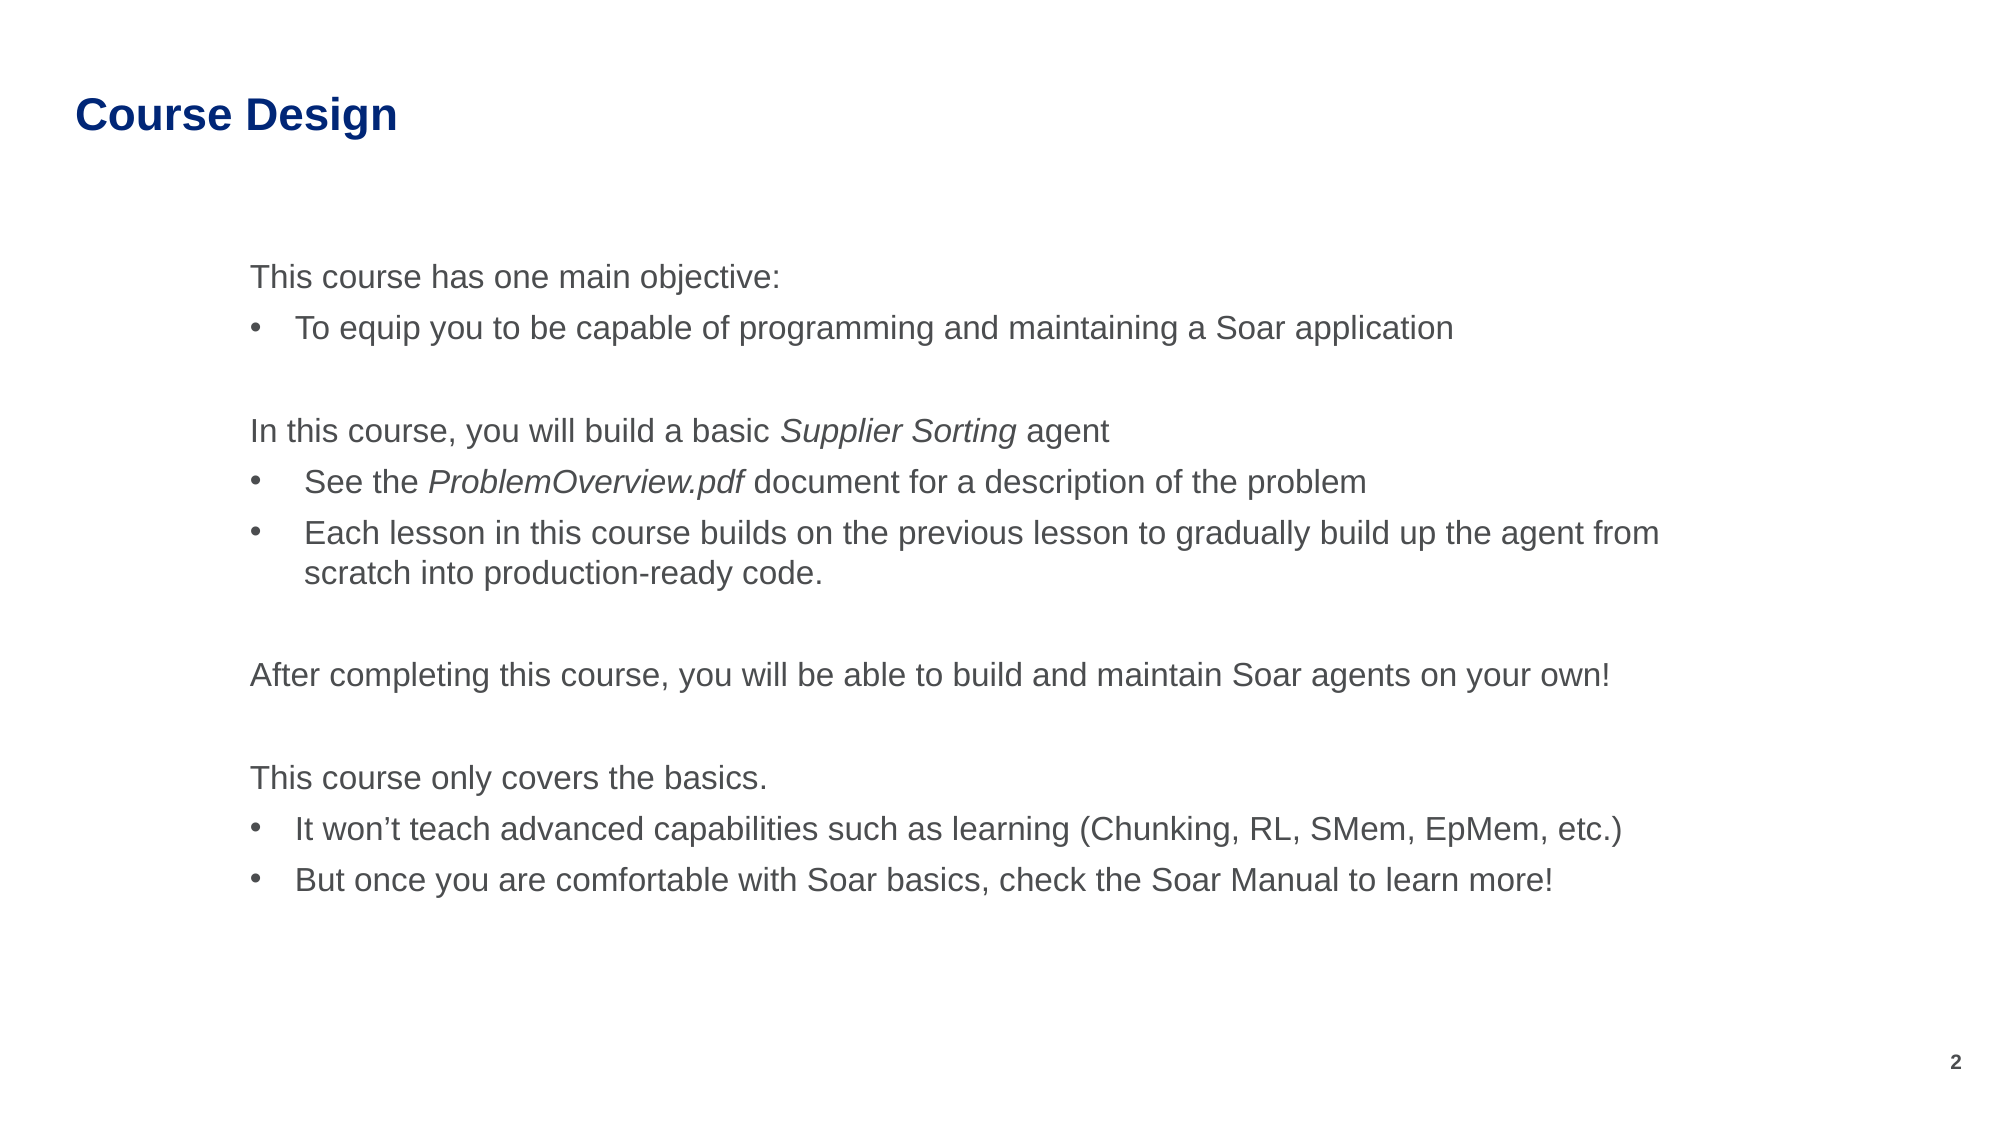

# Course Design
This course has one main objective:
To equip you to be capable of programming and maintaining a Soar application

In this course, you will build a basic Supplier Sorting agent
See the ProblemOverview.pdf document for a description of the problem
Each lesson in this course builds on the previous lesson to gradually build up the agent from scratch into production-ready code.

After completing this course, you will be able to build and maintain Soar agents on your own!

This course only covers the basics.
It won’t teach advanced capabilities such as learning (Chunking, RL, SMem, EpMem, etc.)
But once you are comfortable with Soar basics, check the Soar Manual to learn more!